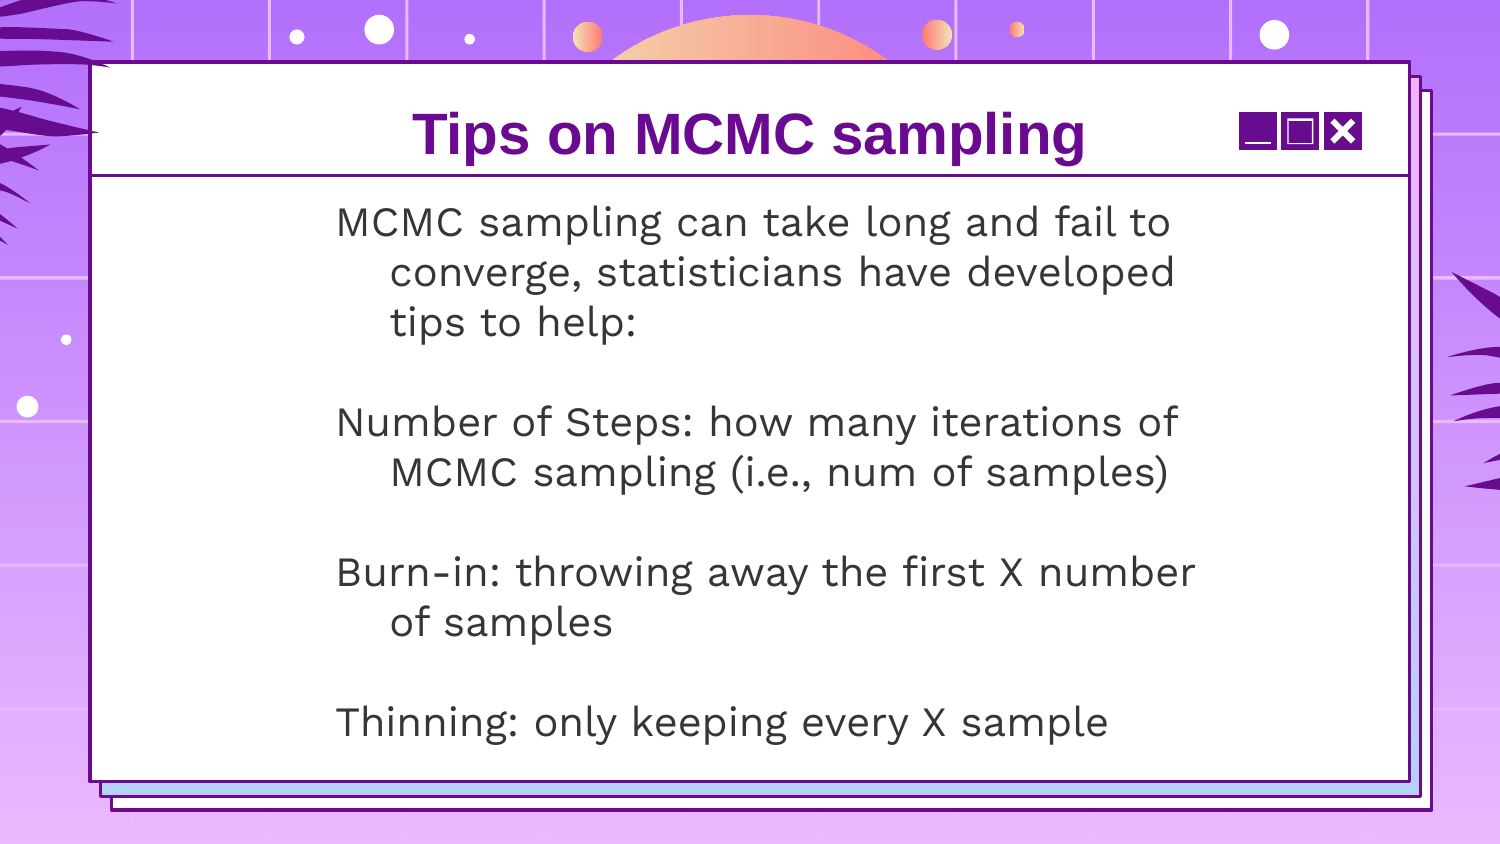

# Tips on MCMC sampling
MCMC sampling can take long and fail to converge, statisticians have developed tips to help:

Number of Steps: how many iterations of MCMC sampling (i.e., num of samples)

Burn-in: throwing away the first X number of samples

Thinning: only keeping every X sample